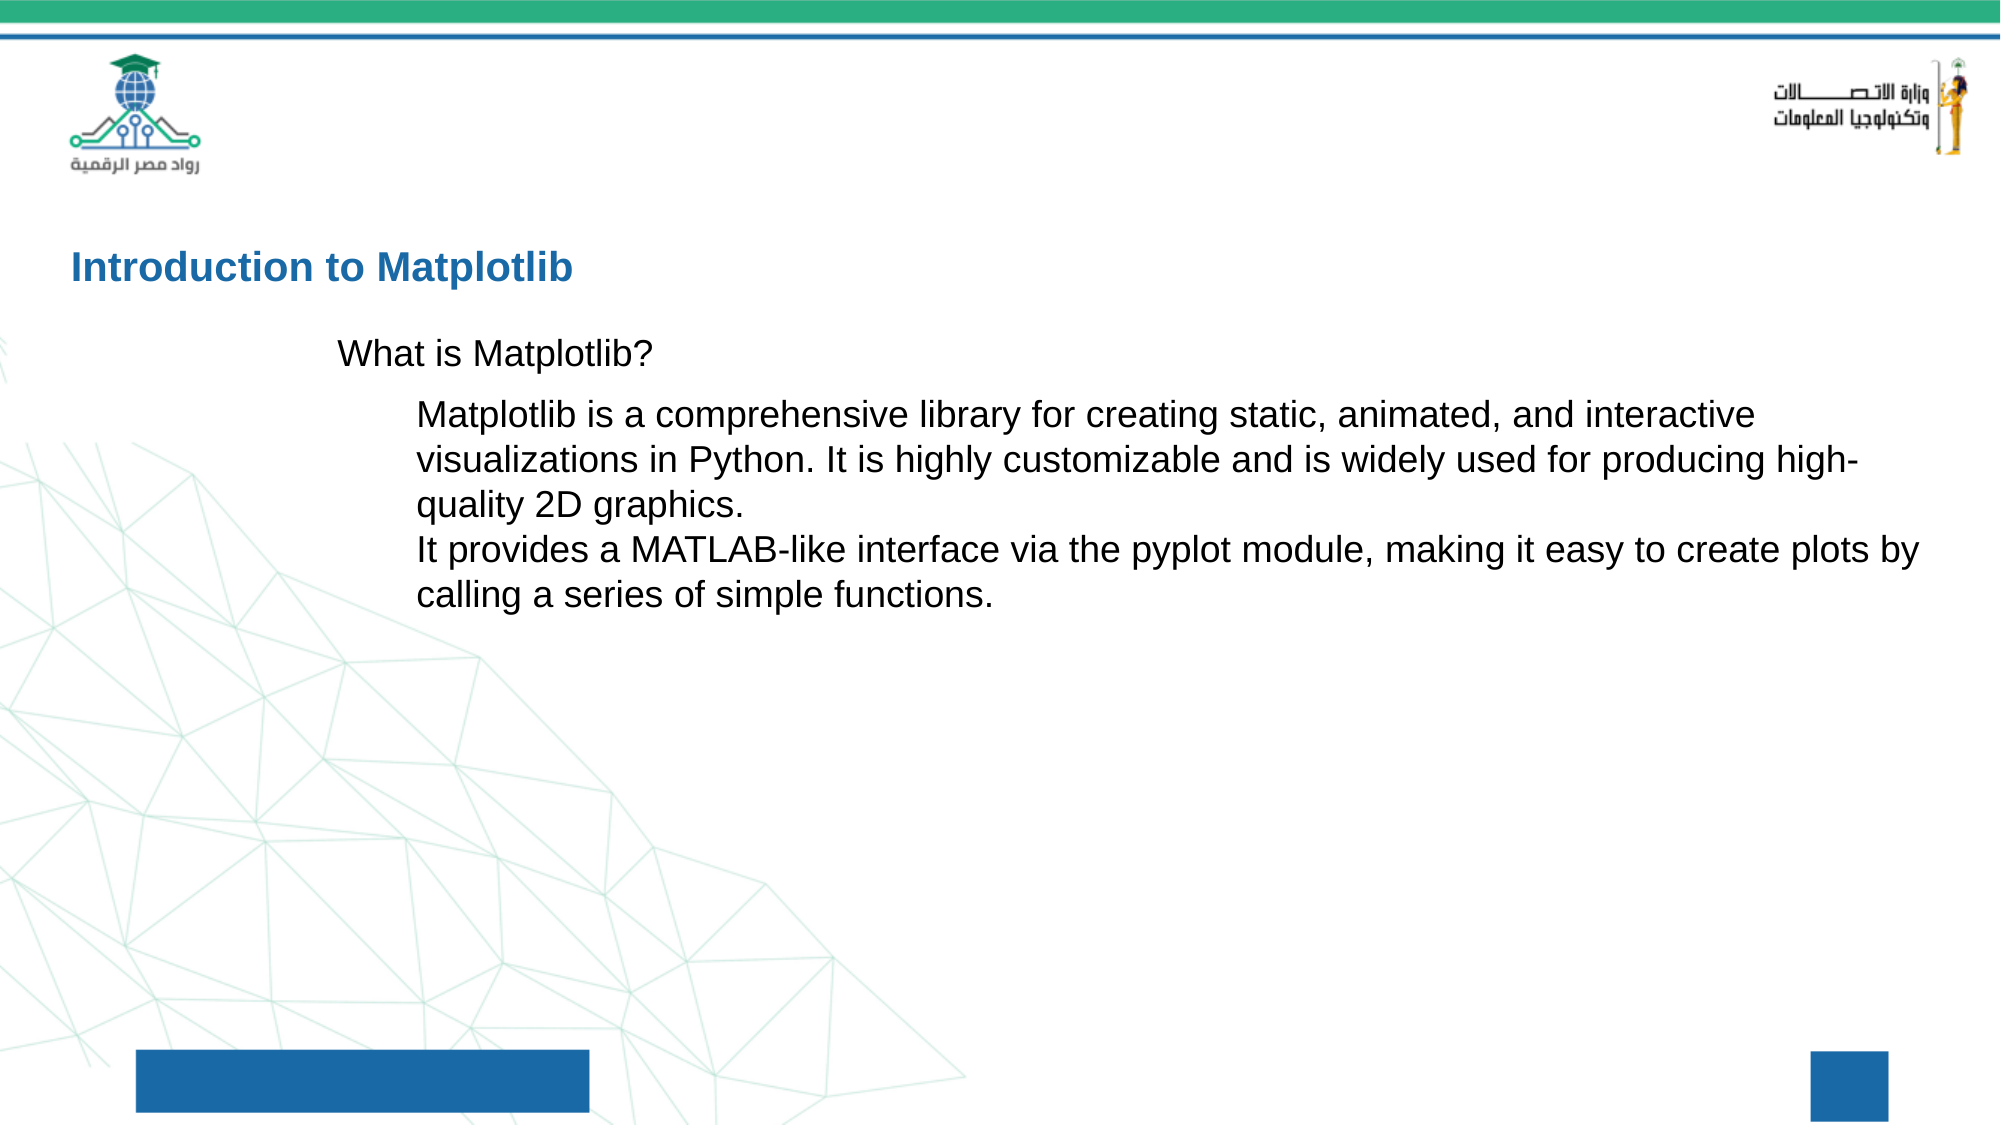

Introduction to Matplotlib
What is Matplotlib?
Matplotlib is a comprehensive library for creating static, animated, and interactive visualizations in Python. It is highly customizable and is widely used for producing high-quality 2D graphics.
It provides a MATLAB-like interface via the pyplot module, making it easy to create plots by calling a series of simple functions.